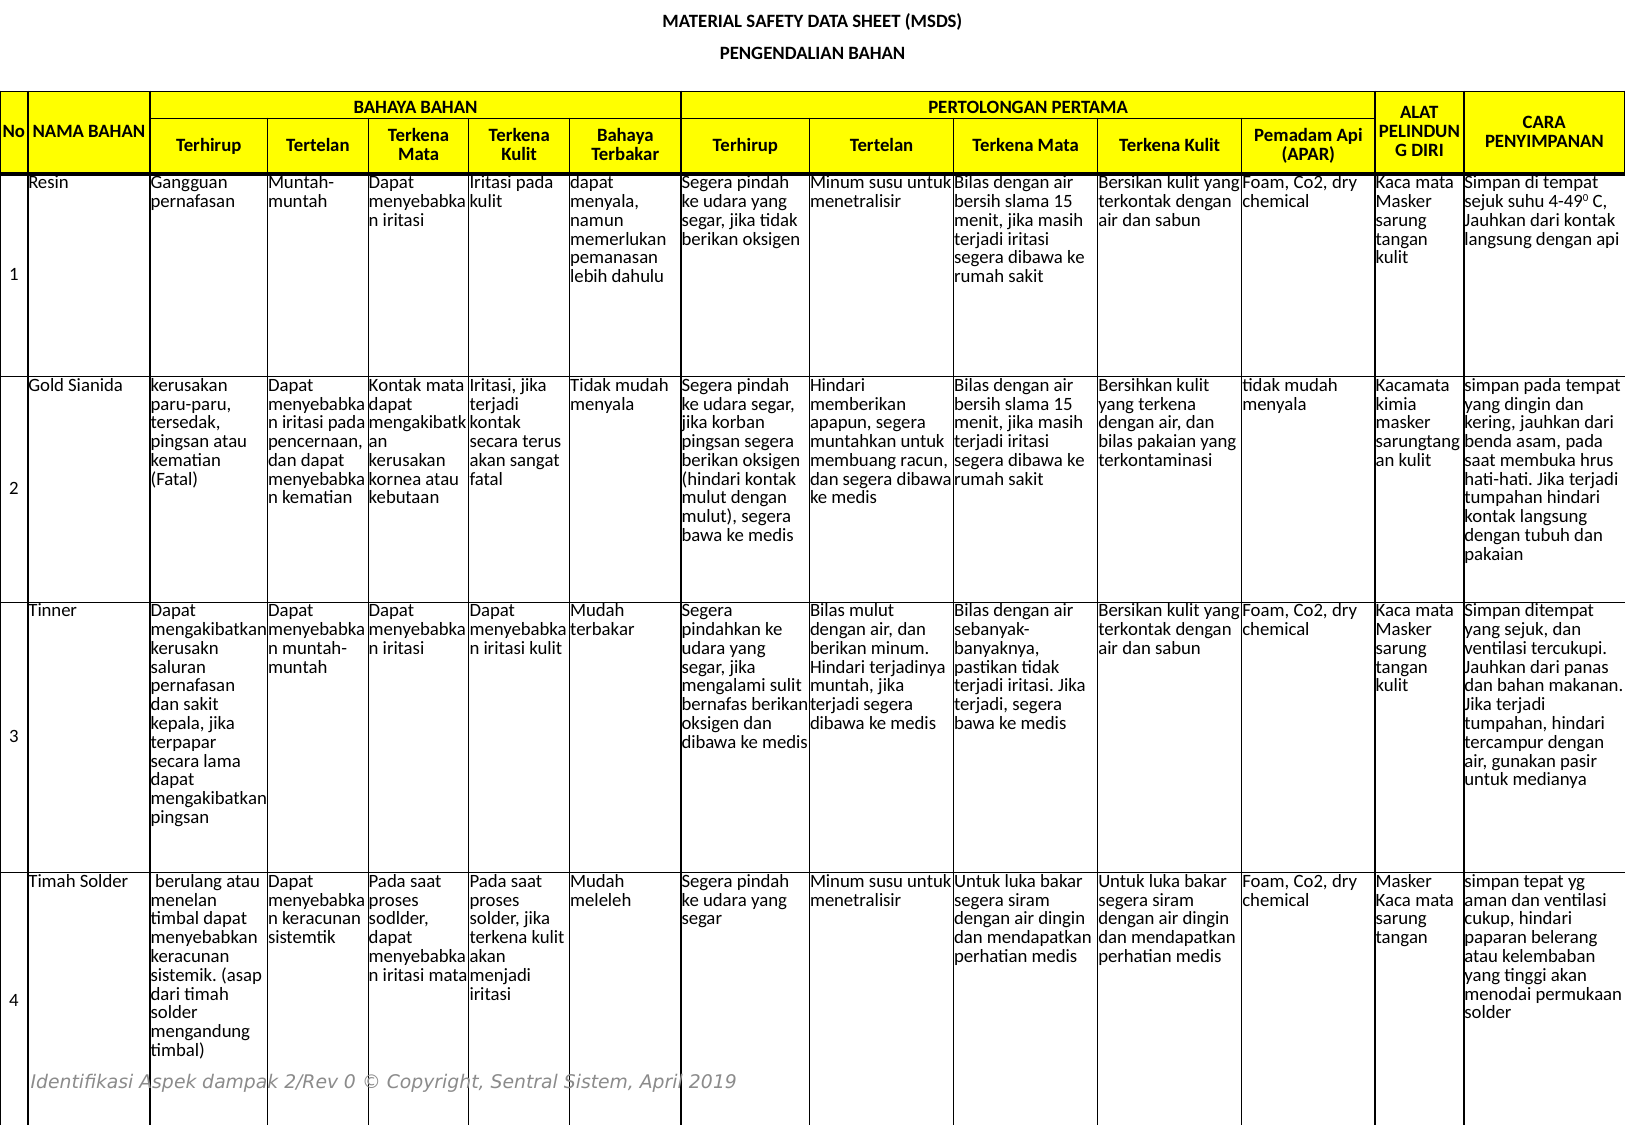

| MATERIAL SAFETY DATA SHEET (MSDS) |  |  |  |  |  |  |  |  |  |  |  |  |  |
| --- | --- | --- | --- | --- | --- | --- | --- | --- | --- | --- | --- | --- | --- |
| PENGENDALIAN BAHAN |  |  |  |  |  |  |  |  |  |  |  |  |  |
|  |  |  |  |  |  |  |  |  |  |  |  |  |  |
| No | NAMA BAHAN | BAHAYA BAHAN |  |  |  |  | PERTOLONGAN PERTAMA |  |  |  |  | ALAT PELINDUNG DIRI | CARA PENYIMPANAN |
|  |  | Terhirup | Tertelan | Terkena Mata | Terkena Kulit | Bahaya Terbakar | Terhirup | Tertelan | Terkena Mata | Terkena Kulit | Pemadam Api (APAR) |  |  |
| 1 | Resin | Gangguan pernafasan | Muntah-muntah | Dapat menyebabkan iritasi | Iritasi pada kulit | dapat menyala, namun memerlukan pemanasan lebih dahulu | Segera pindah ke udara yang segar, jika tidak berikan oksigen | Minum susu untuk menetralisir | Bilas dengan air bersih slama 15 menit, jika masih terjadi iritasi segera dibawa ke rumah sakit | Bersikan kulit yang terkontak dengan air dan sabun | Foam, Co2, dry chemical | Kaca mata Masker sarung tangan kulit | Simpan di tempat sejuk suhu 4-490 C, Jauhkan dari kontak langsung dengan api |
| 2 | Gold Sianida | kerusakan paru-paru, tersedak, pingsan atau kematian (Fatal) | Dapat menyebabkan iritasi pada pencernaan, dan dapat menyebabkan kematian | Kontak mata dapat mengakibatkan kerusakan kornea atau kebutaan | Iritasi, jika terjadi kontak secara terus akan sangat fatal | Tidak mudah menyala | Segera pindah ke udara segar, jika korban pingsan segera berikan oksigen (hindari kontak mulut dengan mulut), segera bawa ke medis | Hindari memberikan apapun, segera muntahkan untuk membuang racun, dan segera dibawa ke medis | Bilas dengan air bersih slama 15 menit, jika masih terjadi iritasi segera dibawa ke rumah sakit | Bersihkan kulit yang terkena dengan air, dan bilas pakaian yang terkontaminasi | tidak mudah menyala | Kacamata kimia masker sarungtangan kulit | simpan pada tempat yang dingin dan kering, jauhkan dari benda asam, pada saat membuka hrus hati-hati. Jika terjadi tumpahan hindari kontak langsung dengan tubuh dan pakaian |
| 3 | Tinner | Dapat mengakibatkan kerusakn saluran pernafasan dan sakit kepala, jika terpapar secara lama dapat mengakibatkan pingsan | Dapat menyebabkan muntah-muntah | Dapat menyebabkan iritasi | Dapat menyebabkan iritasi kulit | Mudah terbakar | Segera pindahkan ke udara yang segar, jika mengalami sulit bernafas berikan oksigen dan dibawa ke medis | Bilas mulut dengan air, dan berikan minum. Hindari terjadinya muntah, jika terjadi segera dibawa ke medis | Bilas dengan air sebanyak-banyaknya, pastikan tidak terjadi iritasi. Jika terjadi, segera bawa ke medis | Bersikan kulit yang terkontak dengan air dan sabun | Foam, Co2, dry chemical | Kaca mata Masker sarung tangan kulit | Simpan ditempat yang sejuk, dan ventilasi tercukupi. Jauhkan dari panas dan bahan makanan. Jika terjadi tumpahan, hindari tercampur dengan air, gunakan pasir untuk medianya |
| 4 | Timah Solder | berulang atau menelan timbal dapat menyebabkan keracunan sistemik. (asap dari timah solder mengandung timbal) | Dapat menyebabkan keracunan sistemtik | Pada saat proses sodlder, dapat menyebabkan iritasi mata | Pada saat proses solder, jika terkena kulit akan menjadi iritasi | Mudah meleleh | Segera pindah ke udara yang segar | Minum susu untuk menetralisir | Untuk luka bakar segera siram dengan air dingin dan mendapatkan perhatian medis | Untuk luka bakar segera siram dengan air dingin dan mendapatkan perhatian medis | Foam, Co2, dry chemical | Masker Kaca mata sarung tangan | simpan tepat yg aman dan ventilasi cukup, hindari paparan belerang atau kelembaban yang tinggi akan menodai permukaan solder |
Identifikasi Aspek dampak 2/Rev 0 © Copyright, Sentral Sistem, April 2019